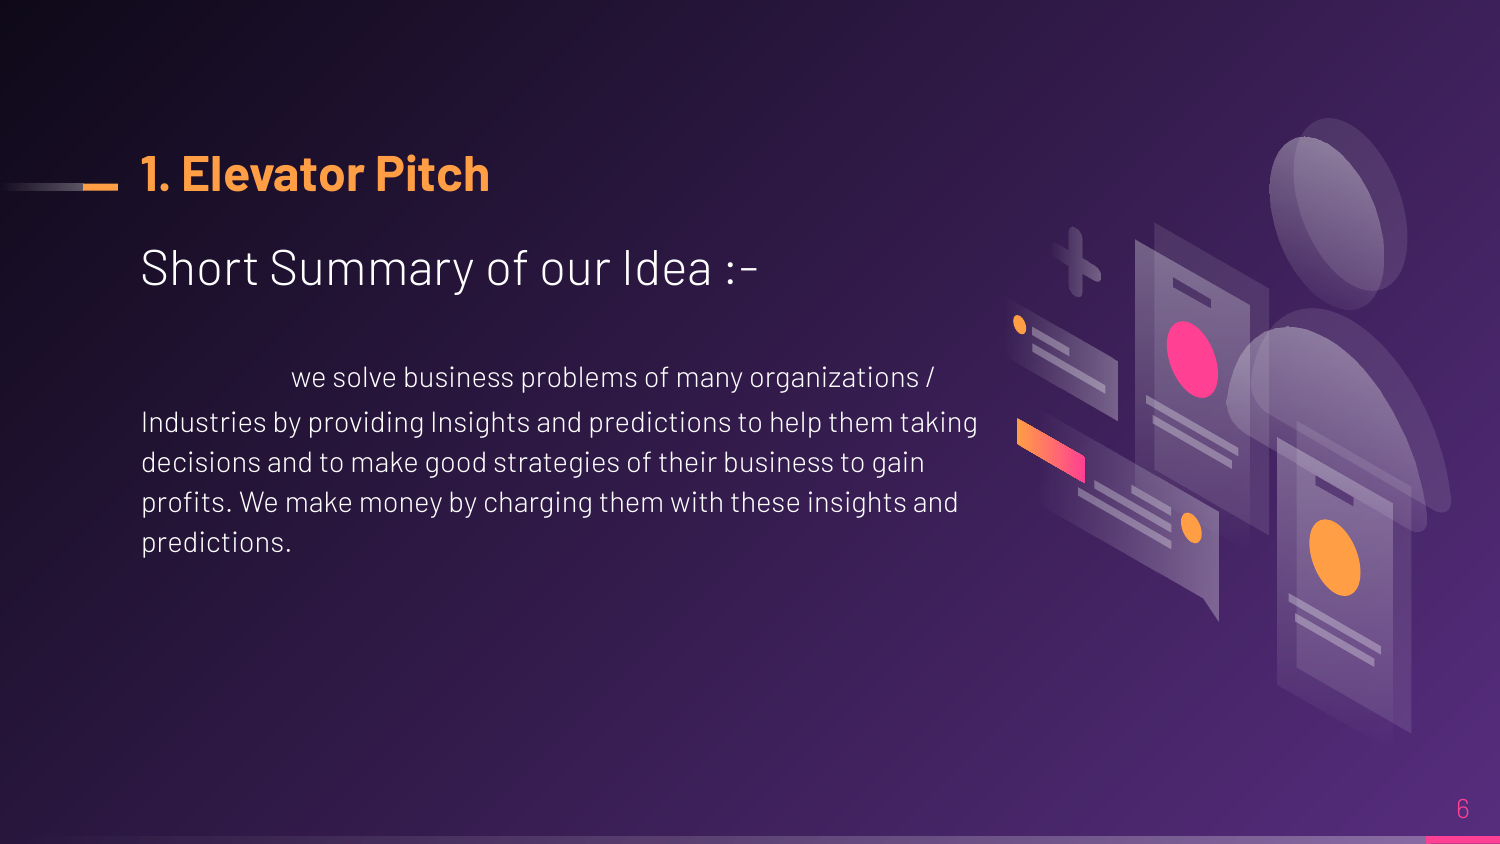

# 1. Elevator Pitch
Short Summary of our Idea :-
	we solve business problems of many organizations / Industries by providing Insights and predictions to help them taking decisions and to make good strategies of their business to gain profits. We make money by charging them with these insights and predictions.
6